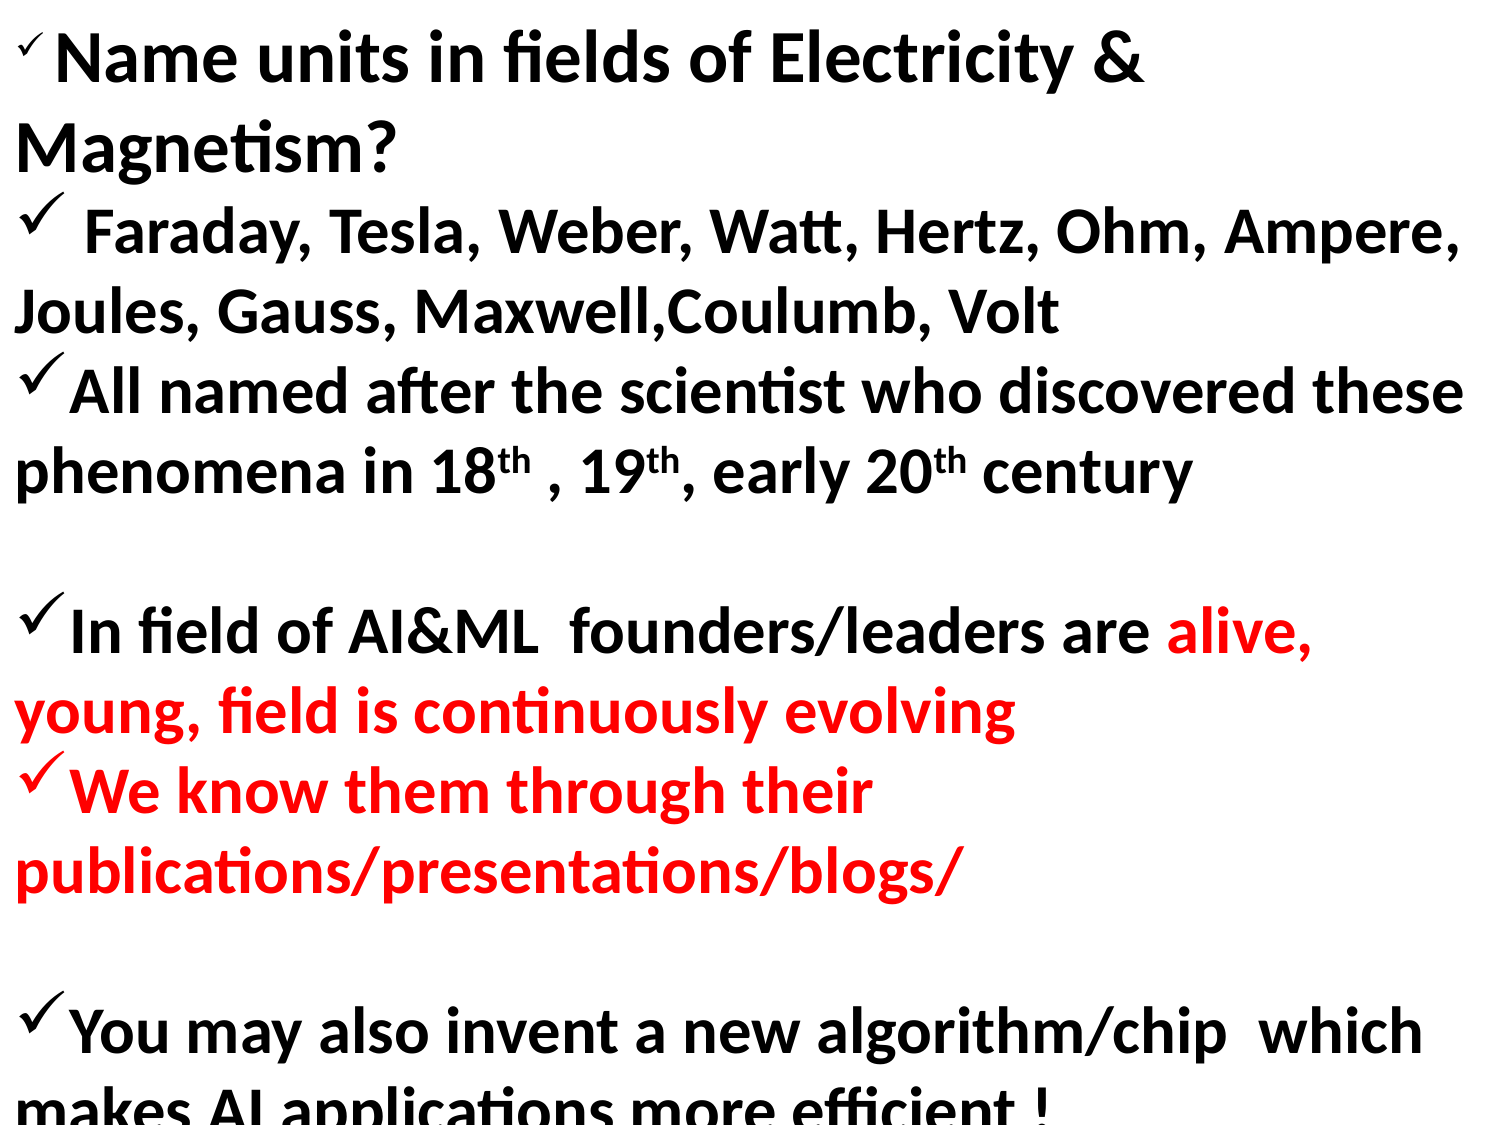

Name units in fields of Electricity & Magnetism?
 Faraday, Tesla, Weber, Watt, Hertz, Ohm, Ampere, Joules, Gauss, Maxwell,Coulumb, Volt
All named after the scientist who discovered these phenomena in 18th , 19th, early 20th century

In field of AI&ML  founders/leaders are alive, young, field is continuously evolving
We know them through their publications/presentations/blogs/

You may also invent a new algorithm/chip  which makes AI applications more efficient !